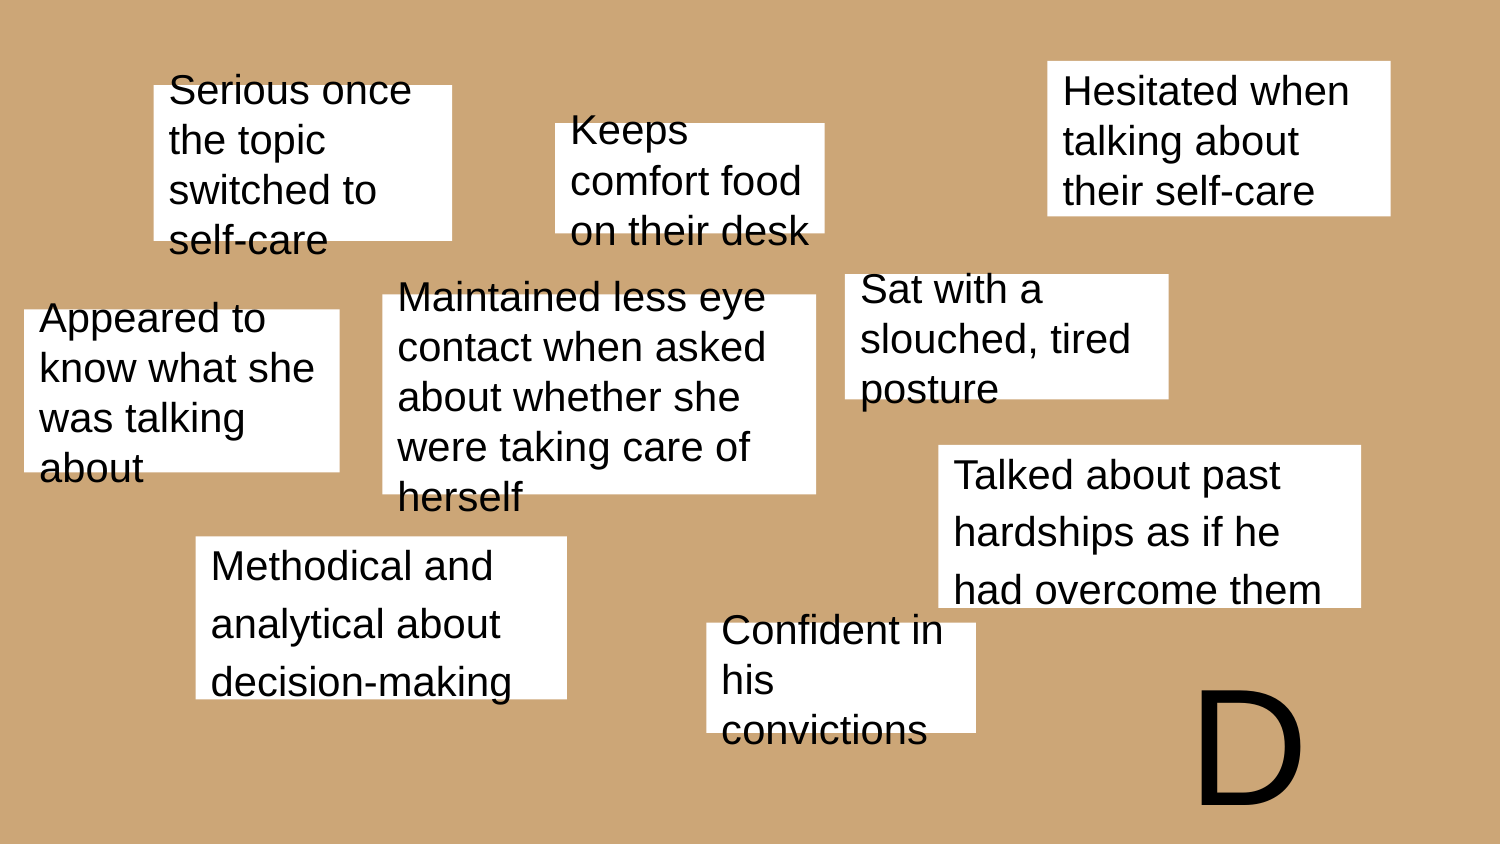

Hesitated when talking about their self-care
Serious once the topic switched to self-care
Keeps comfort food on their desk
Sat with a slouched, tired posture
Maintained less eye contact when asked about whether she were taking care of herself
Appeared to know what she was talking about
Talked about past hardships as if he had overcome them
Methodical and analytical about decision-making
Confident in his convictions
DO